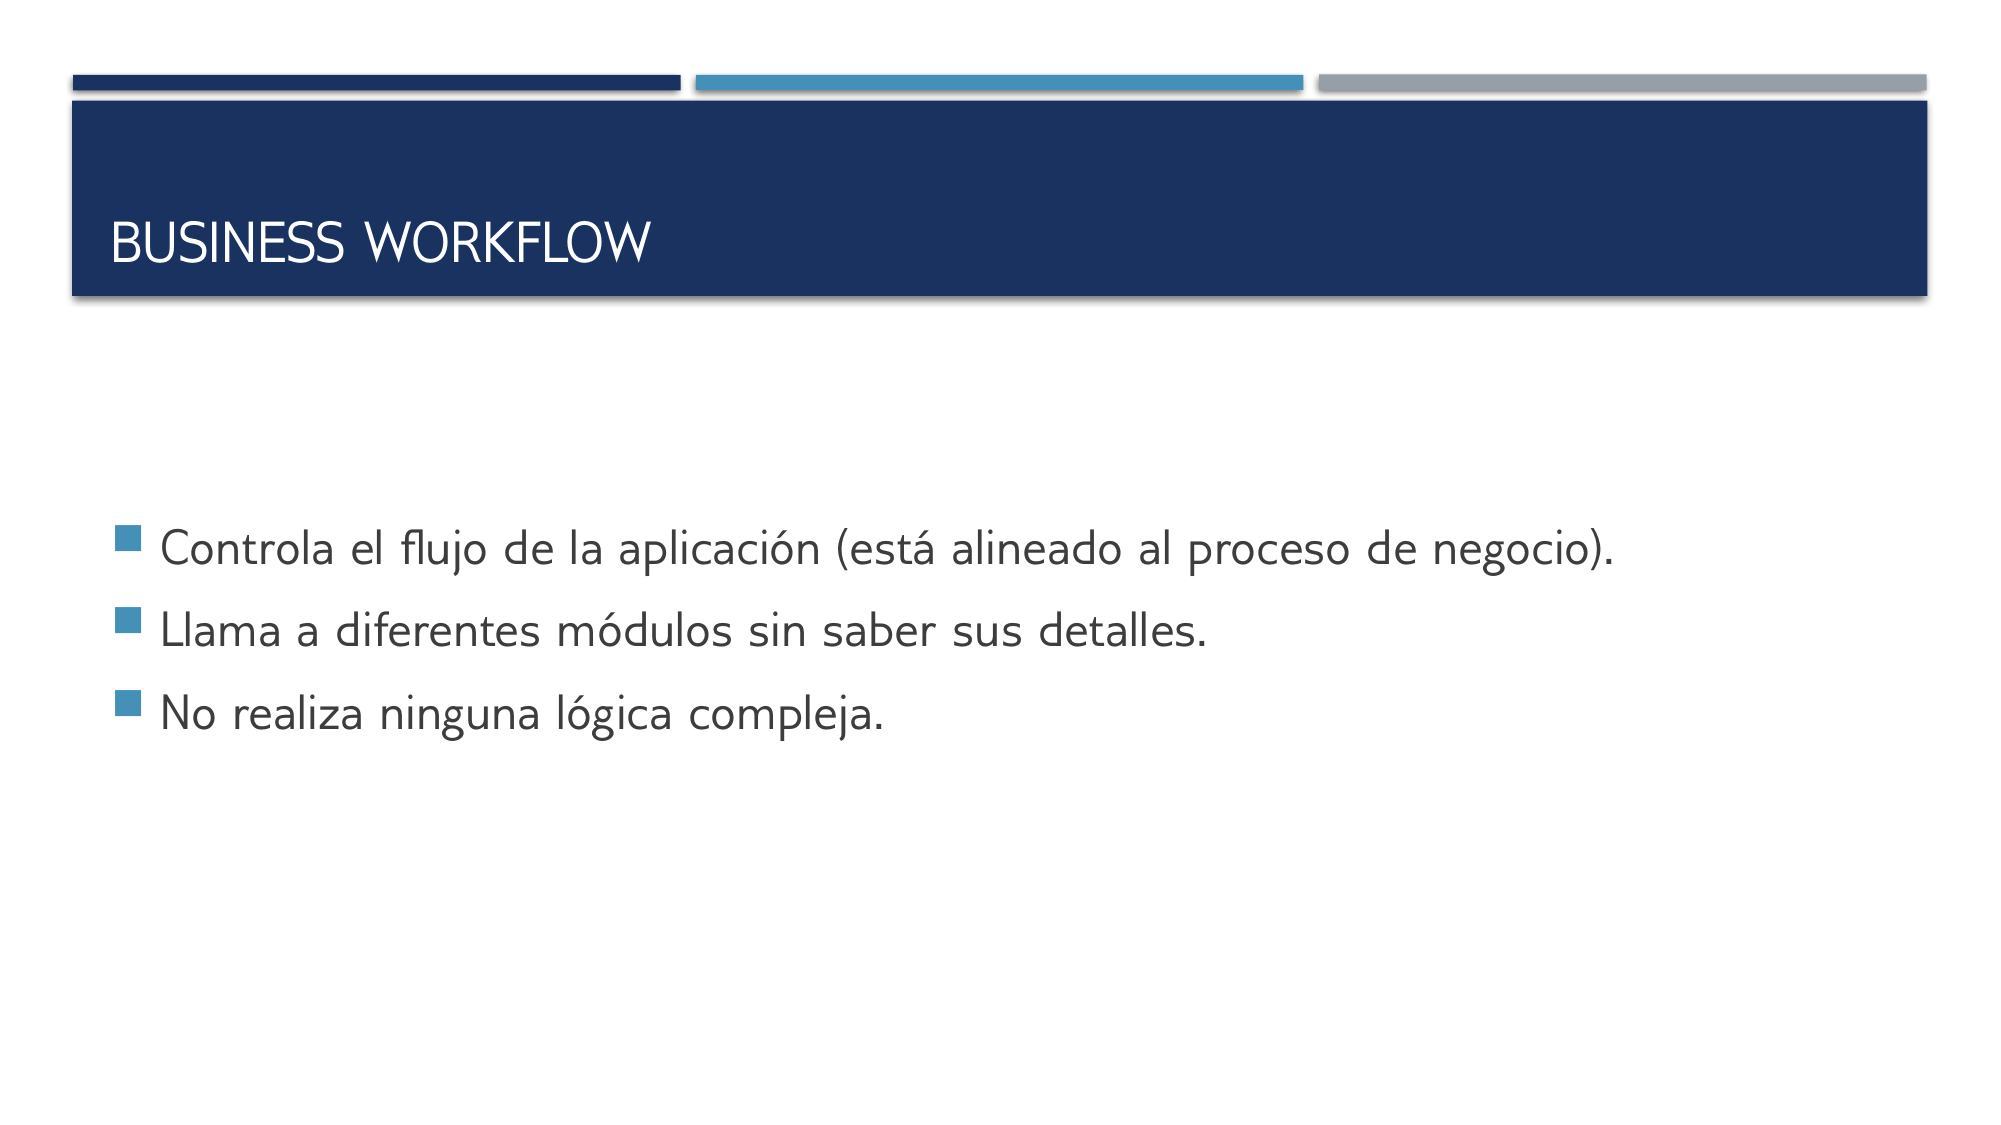

# Business Workflow
Controla el flujo de la aplicación (está alineado al proceso de negocio).
Llama a diferentes módulos sin saber sus detalles.
No realiza ninguna lógica compleja.